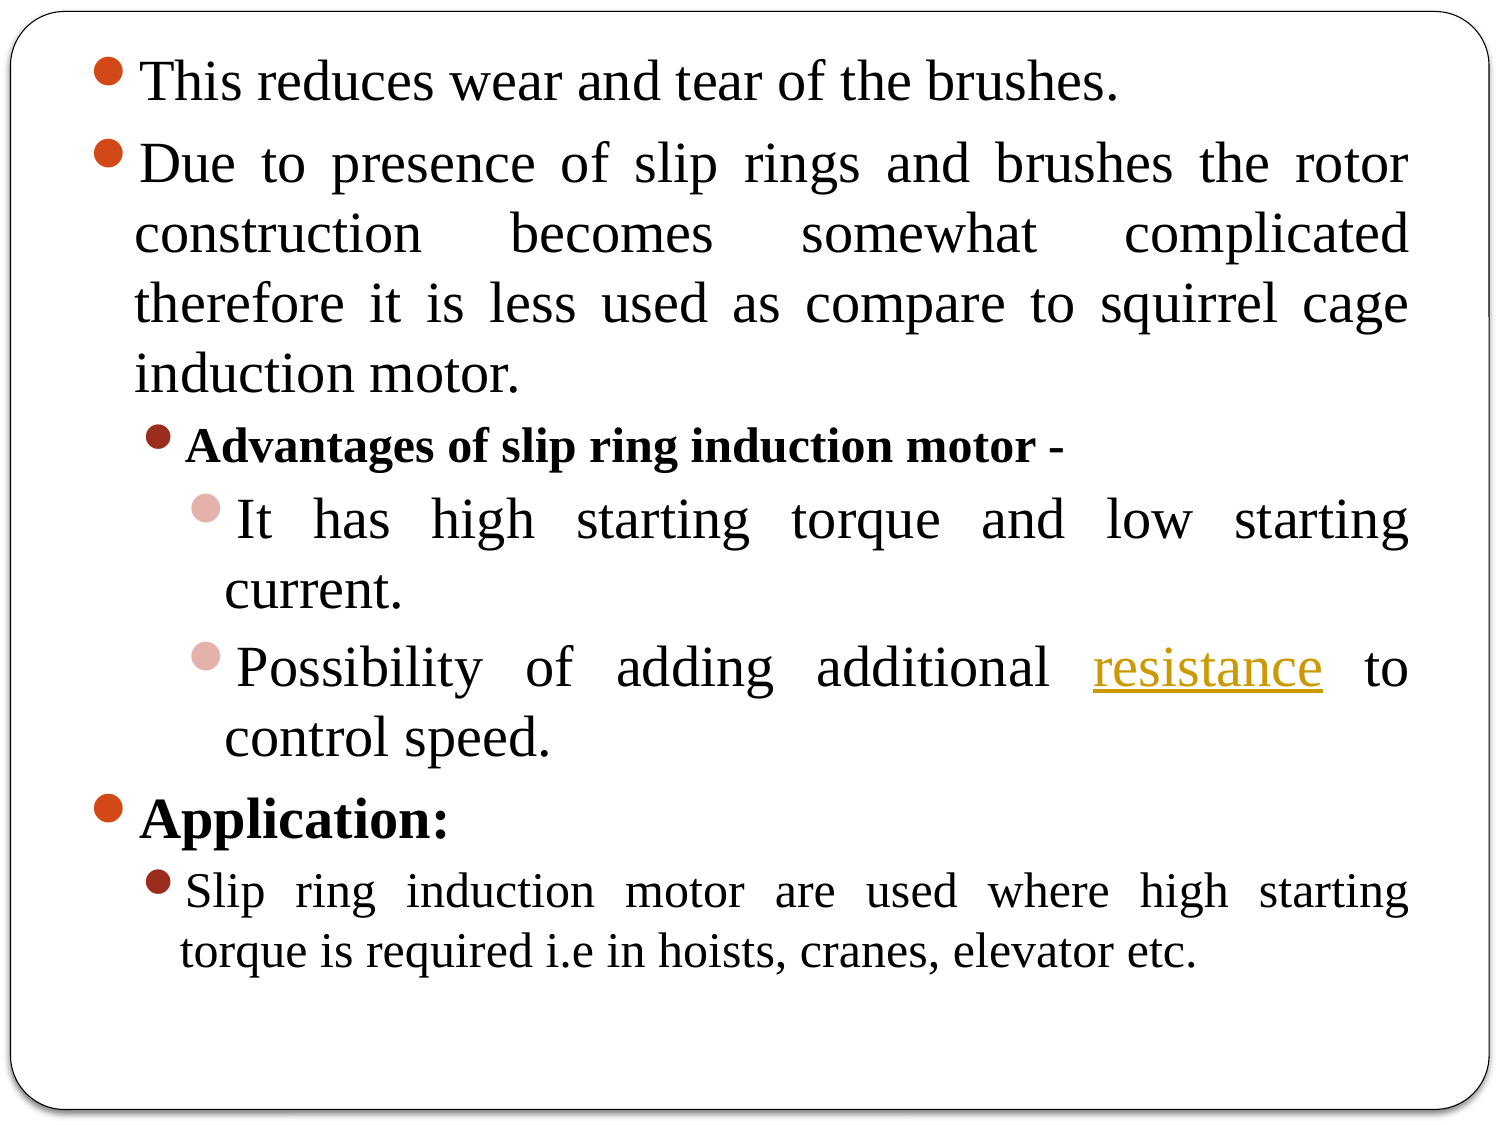

This reduces wear and tear of the brushes.
Due to presence of slip rings and brushes the rotor construction becomes somewhat complicated therefore it is less used as compare to squirrel cage induction motor.
Advantages of slip ring induction motor -
It has high starting torque and low starting current.
Possibility of adding additional resistance to control speed.
Application:
Slip ring induction motor are used where high starting torque is required i.e in hoists, cranes, elevator etc.